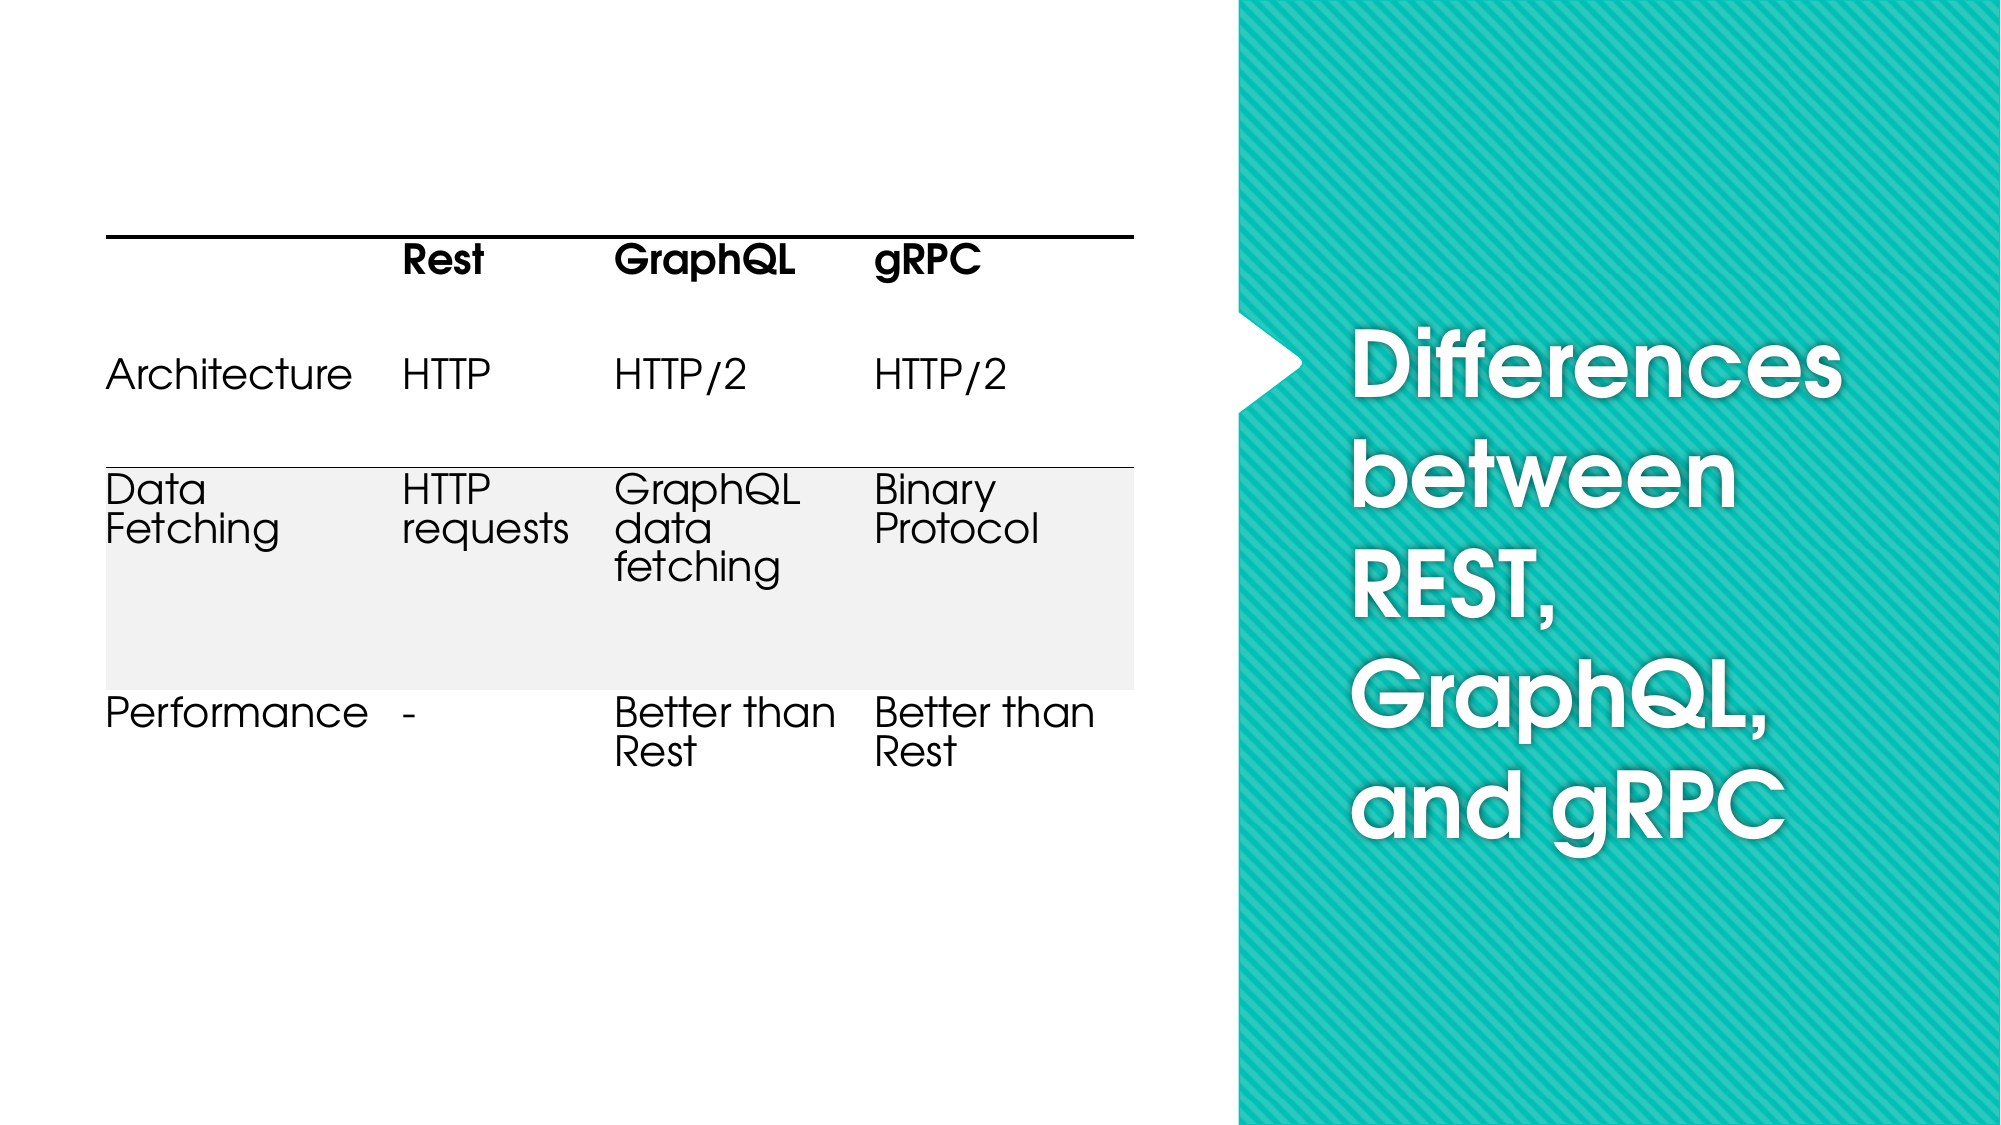

|  | Rest | GraphQL | gRPC |
| --- | --- | --- | --- |
| Architecture | HTTP | HTTP/2 | HTTP/2 |
| Data Fetching | HTTP requests | GraphQL data fetching | Binary Protocol |
| Performance | - | Better than Rest | Better than Rest |
# Differences between REST, GraphQL, and gRPC